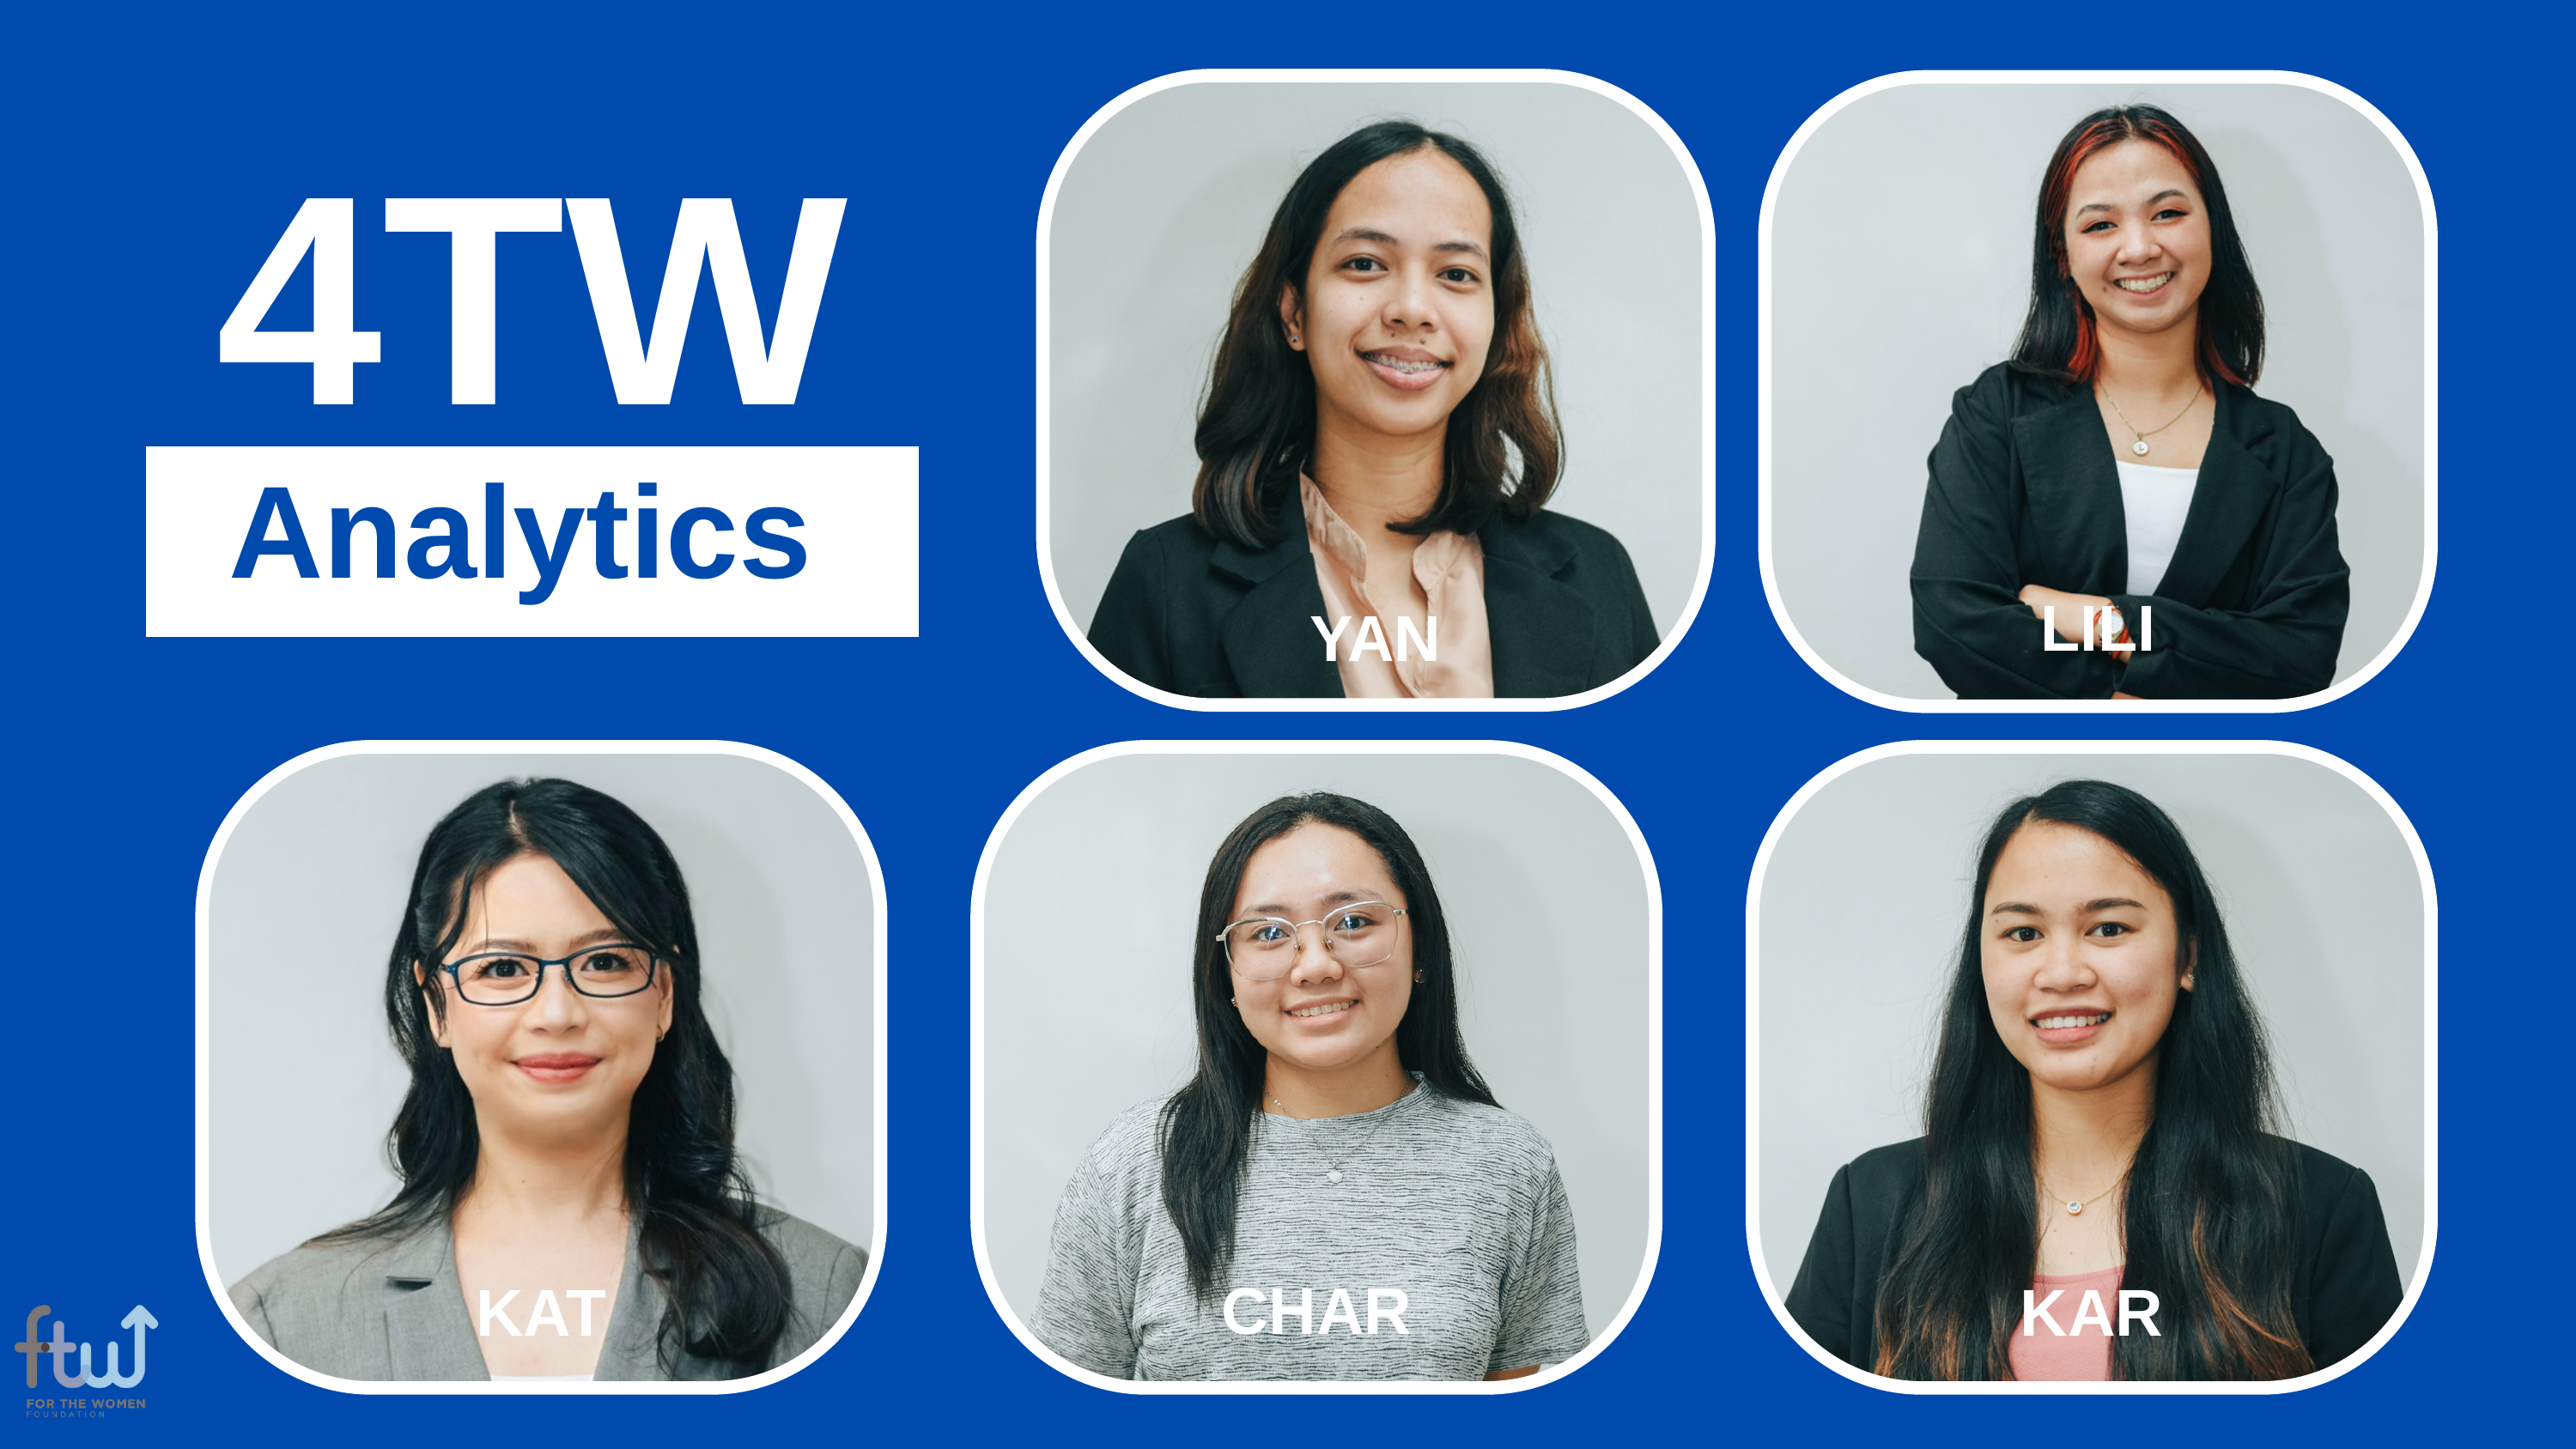

LILI
4TW

Analytics
YAN

CHAR
KAT
KAR